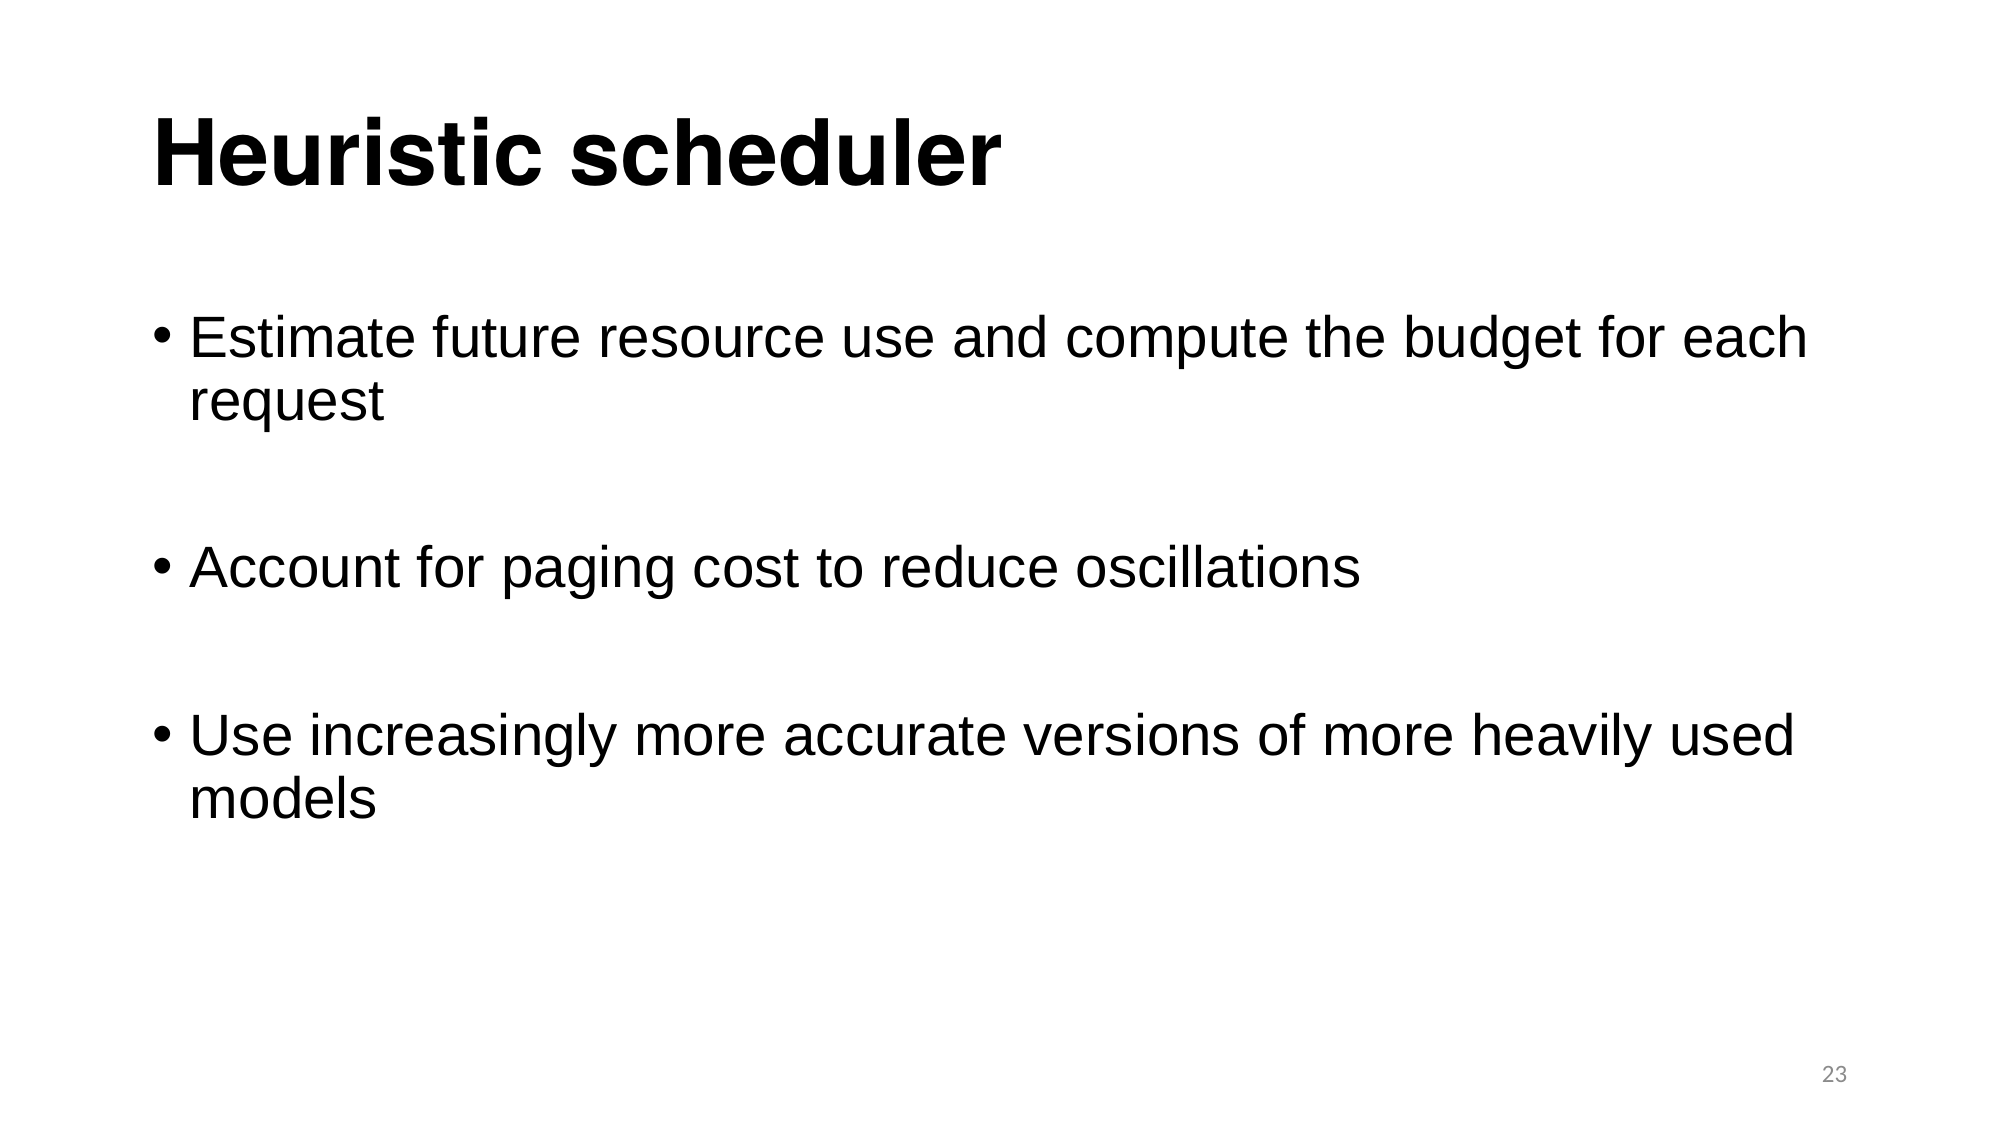

# Heuristic scheduler
Estimate future resource use and compute the budget for each request

Account for paging cost to reduce oscillations

Use increasingly more accurate versions of more heavily used models
23